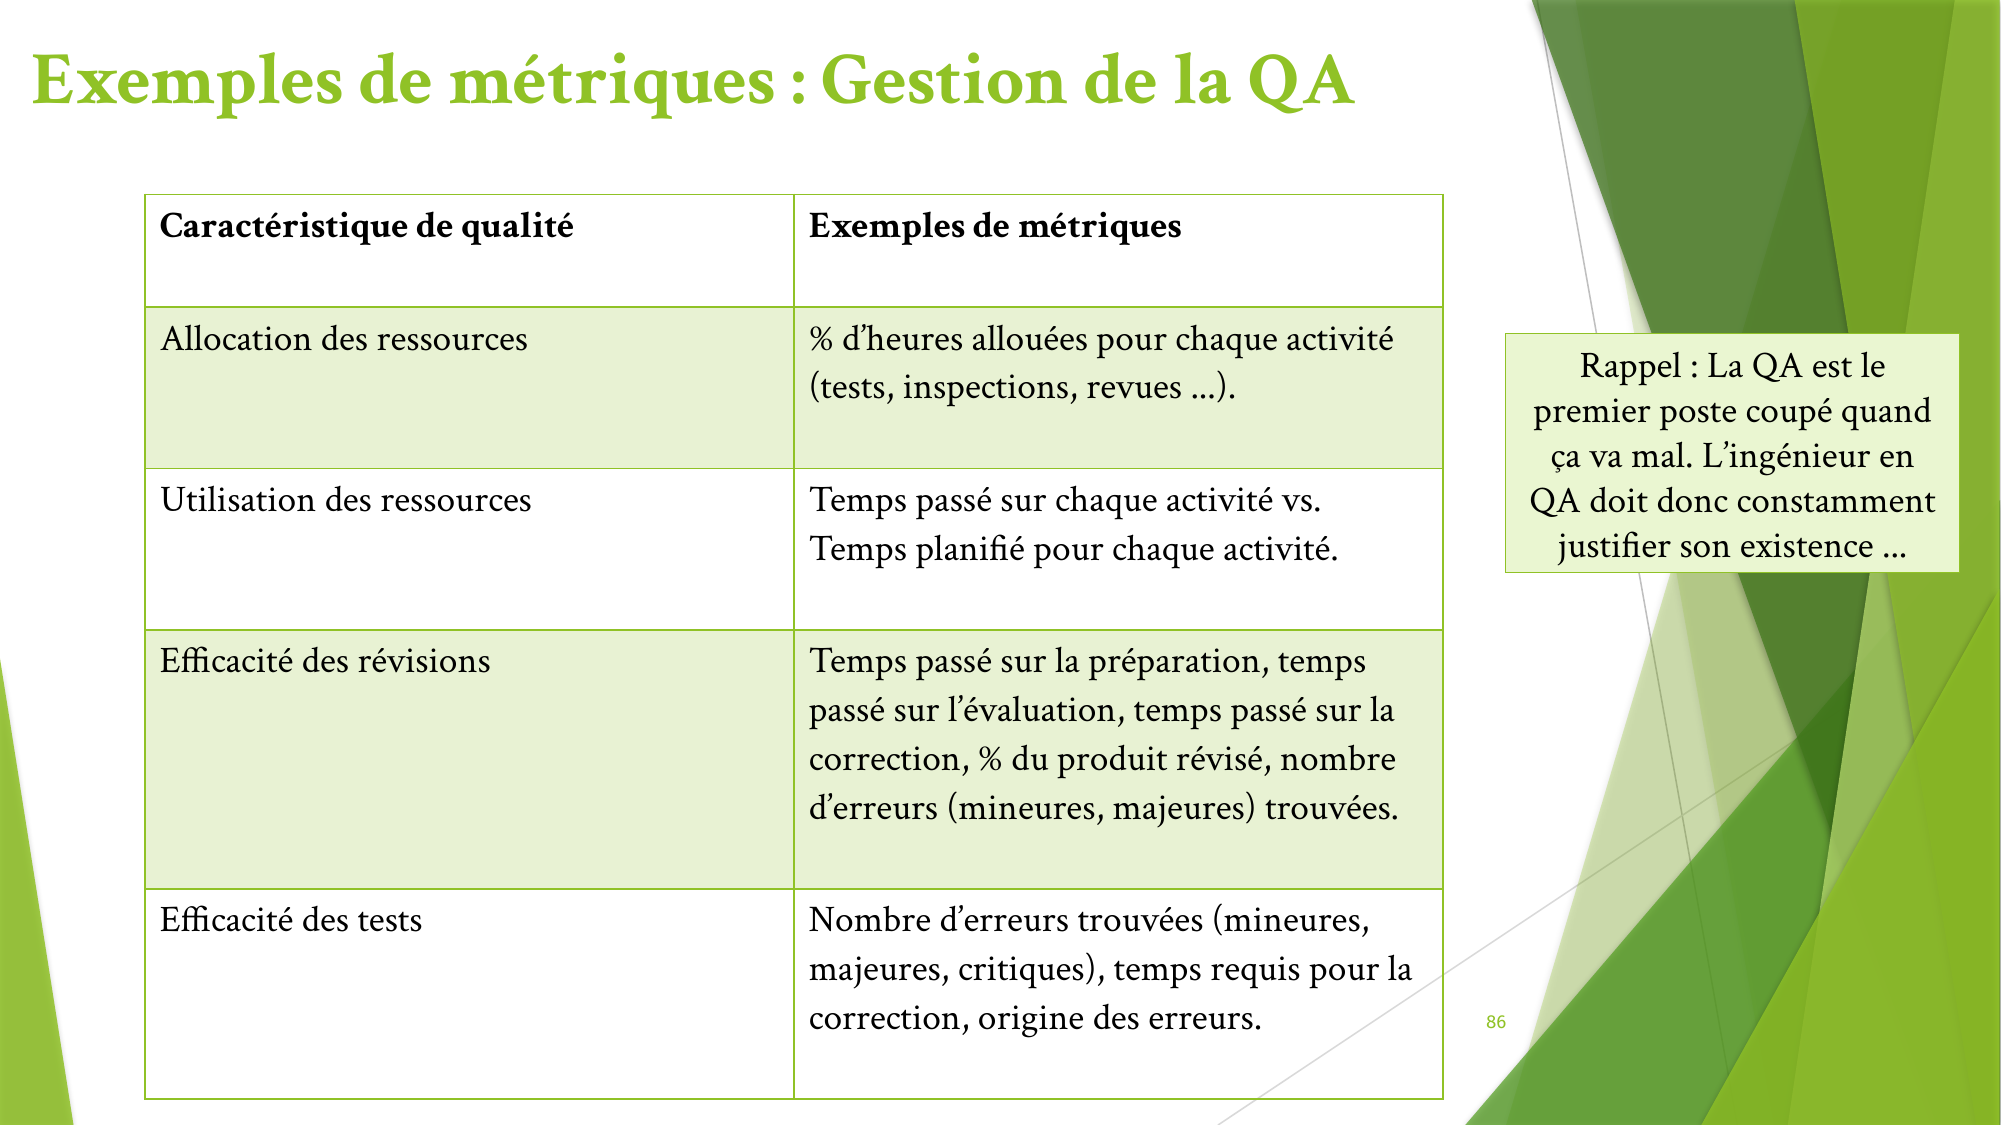

# Exemples de métriques : Gestion de la QA
| Caractéristique de qualité | Exemples de métriques |
| --- | --- |
| Allocation des ressources | % d’heures allouées pour chaque activité (tests, inspections, revues ...). |
| Utilisation des ressources | Temps passé sur chaque activité vs. Temps planifié pour chaque activité. |
| Efficacité des révisions | Temps passé sur la préparation, temps passé sur l’évaluation, temps passé sur la correction, % du produit révisé, nombre d’erreurs (mineures, majeures) trouvées. |
| Efficacité des tests | Nombre d’erreurs trouvées (mineures, majeures, critiques), temps requis pour la correction, origine des erreurs. |
Rappel : La QA est le premier poste coupé quand ça va mal. L’ingénieur en QA doit donc constamment justifier son existence ...
86